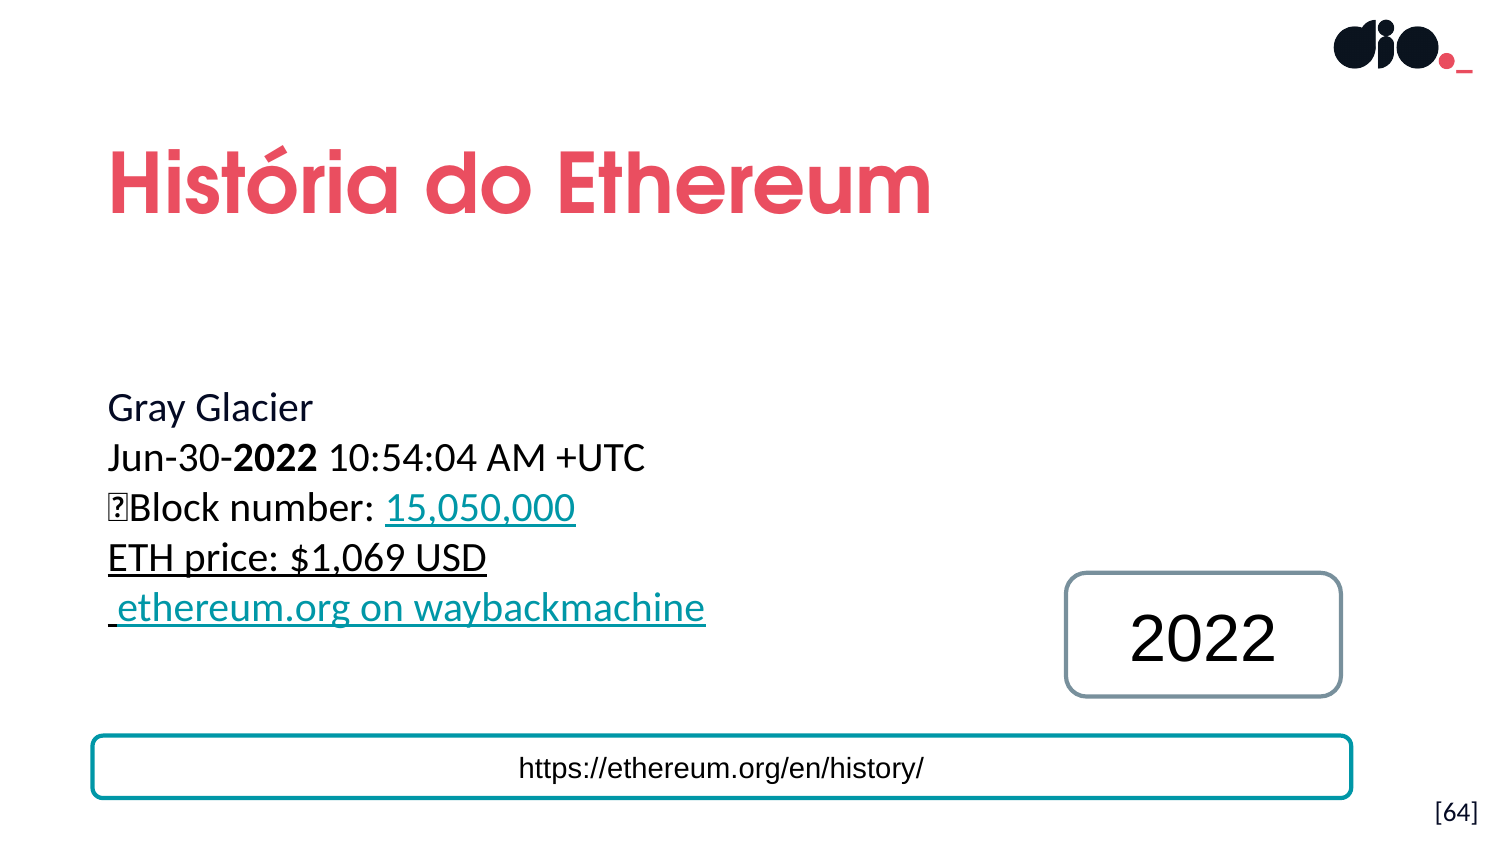

História do Ethereum
Gray Glacier
Jun-30-2022 10:54:04 AM +UTC
🧱Block number: 15,050,000
ETH price: $1,069 USD
 ethereum.org on waybackmachine
2022
https://ethereum.org/en/history/
[64]